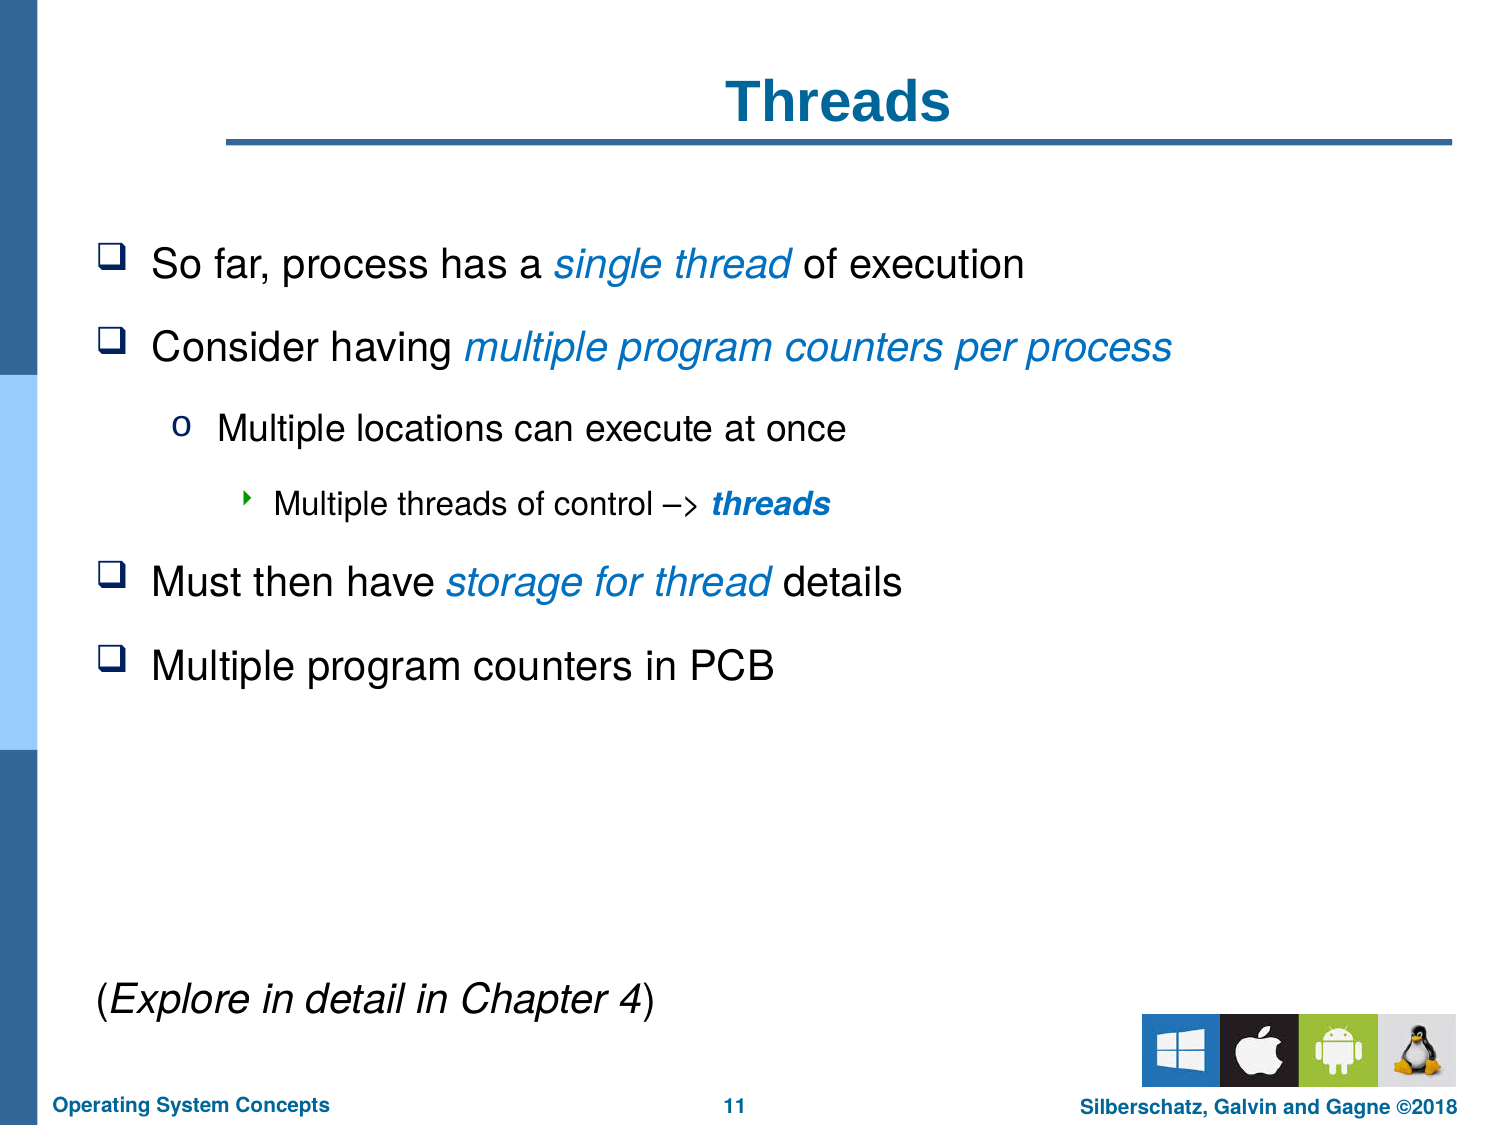

# Threads
So far, process has a single thread of execution
Consider having multiple program counters per process
Multiple locations can execute at once
Multiple threads of control –> threads
Must then have storage for thread details
Multiple program counters in PCB

(Explore in detail in Chapter 4)